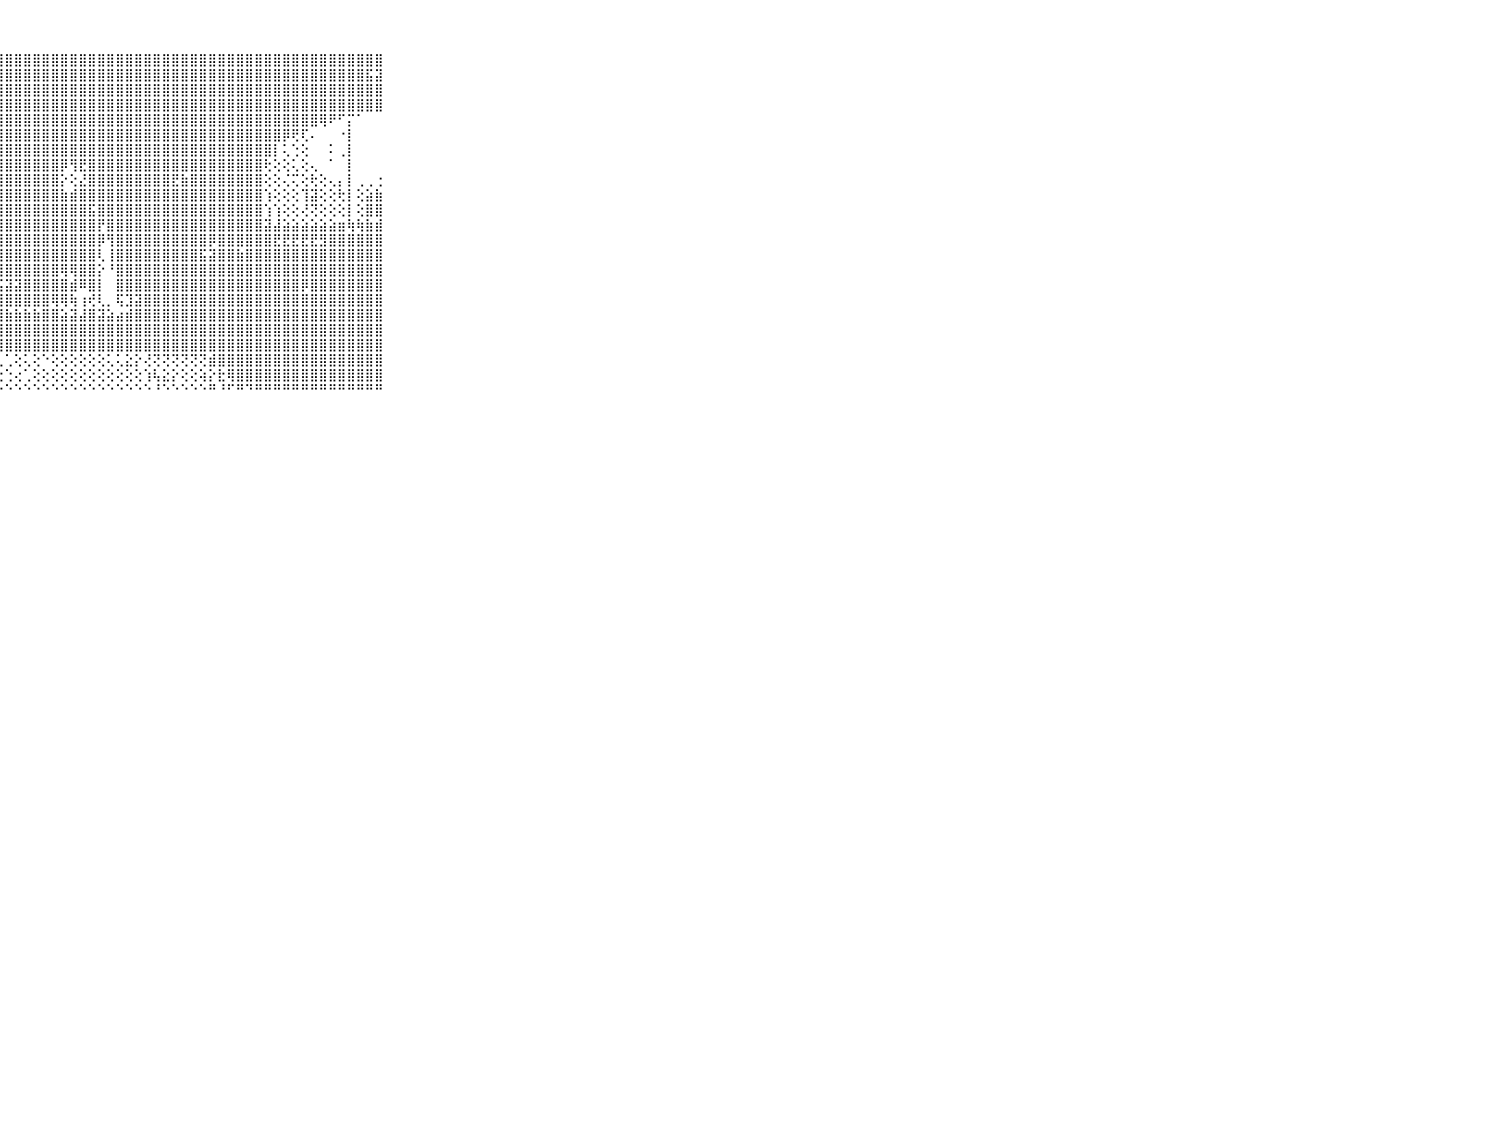

⠀⠀⠀⠀⠀⠀⠀⠀⠀⠀⠀⣿⣿⣿⣿⣿⣿⣿⣿⣿⣿⣿⣿⣿⣿⣿⣿⣿⣿⣿⣿⣿⣿⣿⣿⣿⣿⣿⣿⣿⣿⣿⣿⣿⣿⣿⣿⣿⣿⣿⣿⣿⣿⣿⣿⣿⣿⣿⣿⣿⣿⣿⣿⣿⣿⣿⣿⣿⣿⠀⠀⠀⠀⠀⠀⠀⠀⠀⠀⠀⠀
⠀⠀⠀⠀⠀⠀⠀⠀⠀⠀⠀⣿⣿⣿⣿⣿⣿⣿⣿⣿⣿⣿⣿⣿⣿⣿⣿⣿⣿⣿⣿⣿⣿⣿⣿⣿⣿⣿⣿⣿⣿⣿⣿⣿⣿⣿⣿⣿⣿⣿⣿⣿⣿⣿⣿⣿⣿⣿⣿⣿⣿⣿⣿⣿⣿⣿⣿⣯⣽⠀⠀⠀⠀⠀⠀⠀⠀⠀⠀⠀⠀
⠀⠀⠀⠀⠀⠀⠀⠀⠀⠀⠀⣿⣿⣿⣿⣿⣿⣿⣿⣿⣿⣿⣿⣿⣿⣿⣿⣿⣿⣿⣿⣿⣿⣿⣿⣿⣿⣿⣿⣿⣿⣿⣿⣿⣿⣿⣿⣿⣿⣿⣿⣿⣿⣿⣿⣿⣿⣿⣿⣿⣿⣿⣿⣿⣿⣿⣿⣿⣿⠀⠀⠀⠀⠀⠀⠀⠀⠀⠀⠀⠀
⠀⠀⠀⠀⠀⠀⠀⠀⠀⠀⠀⣿⣿⣿⣿⣿⣿⣿⣿⣿⣿⣿⣿⣿⣿⣿⣿⣿⣿⣿⣿⣿⣿⣿⣿⣿⣿⣿⣿⣿⣿⣿⣿⣿⣿⣿⣿⣿⣿⣿⣿⣿⣿⣿⣿⣿⣿⣿⣿⣿⣿⣿⣿⣿⣿⣿⣿⣿⣿⠀⠀⠀⠀⠀⠀⠀⠀⠀⠀⠀⠀
⠀⠀⠀⠀⠀⠀⠀⠀⠀⠀⠀⣿⣿⣿⣿⣿⣿⣿⣿⣿⣿⣿⣿⣿⣿⣿⣿⣿⣿⣿⣿⣿⣿⣿⣿⣿⣿⣿⣿⣿⣿⣿⣿⣿⣿⣿⣿⣿⣿⣿⣿⣿⣿⣿⣿⣿⣿⣿⣿⣿⣿⣿⢿⠟⠋⡍⠁⠀⠀⠀⠀⠀⠀⠀⠀⠀⠀⠀⠀⠀⠀
⠀⠀⠀⠀⠀⠀⠀⠀⠀⠀⠀⣿⣿⣿⣿⣿⣿⣿⣿⣿⣿⣿⣿⣿⣿⣿⣿⣿⣿⣿⣿⣿⣿⣿⣿⣿⣿⣿⣿⣿⣿⣿⣿⣿⣿⣿⣿⣿⣿⣿⣿⣿⣿⣿⣿⣿⣿⣿⡿⢟⢏⠄⠀⠀⠐⡇⠀⠀⠀⠀⠀⠀⠀⠀⠀⠀⠀⠀⠀⠀⠀
⠀⠀⠀⠀⠀⠀⠀⠀⠀⠀⠀⣿⣿⣿⣿⡻⢿⢿⣿⣿⣿⣿⣿⣿⣿⣿⣿⣿⣿⣿⣿⣿⣿⣿⣿⣿⣿⣿⣿⣿⣿⣿⣿⣿⣿⣿⣿⣿⣿⣿⣿⣿⣿⣿⣿⣿⣿⡇⢅⢑⢕⠀⠀⠅⢀⡇⠀⠀⠀⠀⠀⠀⠀⠀⠀⠀⠀⠀⠀⠀⠀
⠀⠀⠀⠀⠀⠀⠀⠀⠀⠀⠀⣿⣿⢏⣕⣵⡳⢷⢞⣿⣿⣿⣿⣿⣿⣿⣿⣿⣿⣿⣿⣿⣿⣿⡿⢻⣟⣿⣿⣿⣿⣿⣿⣿⣿⣿⣿⣿⣿⣿⣿⣿⣿⣿⣿⣿⢗⢕⢕⢅⢕⢄⠀⠁⠀⡇⠀⠀⠀⠀⠀⠀⠀⠀⠀⠀⠀⠀⠀⠀⠀
⠀⠀⠀⠀⠀⠀⠀⠀⠀⠀⠀⣿⣿⣿⣷⣷⣿⣾⣾⣾⣕⣿⣿⣿⣿⣿⣿⣿⣿⣿⣿⣿⣿⣿⡕⢕⣜⣿⣿⣿⣿⣿⣿⣿⣿⣿⣟⣷⣿⣿⣿⣿⣿⣿⣿⣿⢕⢕⢌⢍⢕⢗⢕⢄⡄⡇⢀⢀⢐⠀⠀⠀⠀⠀⠀⠀⠀⠀⠀⠀⠀
⠀⠀⠀⠀⠀⠀⠀⠀⠀⠀⠀⣿⣿⣿⣿⣿⣿⣿⣿⣿⣿⣿⣿⣿⣿⣿⣿⣿⣿⣿⣿⣿⣿⣿⣷⣾⣿⣿⣿⣿⣿⣿⣿⣿⣿⣿⣿⣿⣿⣿⣿⣿⣿⣿⣿⣿⢱⢕⢕⢕⢹⣽⢕⢕⢗⡇⢕⣵⣷⠀⠀⠀⠀⠀⠀⠀⠀⠀⠀⠀⠀
⠀⠀⠀⠀⠀⠀⠀⠀⠀⠀⠀⣿⣿⣿⣿⣿⣿⣿⣿⣿⣿⣿⣿⣿⣿⣿⣿⣿⣿⣿⣿⣿⣿⣿⣿⣿⣿⣯⣿⣿⣿⣿⣿⣿⣿⣿⣿⣿⣿⣿⣿⣿⣿⣿⣿⣿⢱⢱⢕⢕⢜⢝⢕⢕⢕⡇⢕⣿⣿⠀⠀⠀⠀⠀⠀⠀⠀⠀⠀⠀⠀
⠀⠀⠀⠀⠀⠀⠀⠀⠀⠀⠀⣿⣿⣿⣿⣿⣿⣿⣿⣿⣿⣿⣿⣿⣿⣿⣿⣿⣿⣿⣿⣿⣿⣿⣿⣿⣿⣿⡟⣿⣿⣿⣿⣿⣿⣿⣿⣿⣿⣿⣿⣿⣿⣿⣿⣿⣽⣼⣵⣵⣵⣵⣵⣵⣶⢷⢷⣷⣾⠀⠀⠀⠀⠀⠀⠀⠀⠀⠀⠀⠀
⠀⠀⠀⠀⠀⠀⠀⠀⠀⠀⠀⣿⣿⣿⣿⣿⣿⣿⣿⣿⣿⣿⣿⣿⣿⣿⣿⣿⣿⣿⣿⣿⣿⣿⣿⣿⣿⣿⡿⢻⣿⣿⣿⣿⣿⣿⣿⣿⣿⣿⡿⣿⣿⣿⣿⣿⣿⣟⣟⣟⣟⣟⣻⣿⣿⣿⣿⣿⣿⠀⠀⠀⠀⠀⠀⠀⠀⠀⠀⠀⠀
⠀⠀⠀⠀⠀⠀⠀⠀⠀⠀⠀⣿⣿⣿⣿⣿⣿⣿⣿⣿⣿⣿⣿⣿⣿⣿⣿⣿⣿⣿⣿⣿⣿⣿⣿⣿⣿⣿⢇⢸⣿⣿⣿⣿⣿⣿⣿⣿⣿⣯⣽⣿⣿⣷⣿⣿⣿⣿⣿⣿⣿⣿⣿⣿⣿⣿⣿⣿⣿⠀⠀⠀⠀⠀⠀⠀⠀⠀⠀⠀⠀
⠀⠀⠀⠀⠀⠀⠀⠀⠀⠀⠀⣿⣿⣿⣿⣿⣿⣿⣿⣿⣿⣿⣿⡿⡟⣿⣿⣿⣿⣿⣿⣿⣿⣿⢿⢿⣿⣿⡕⠘⣿⣿⣿⣿⣿⣿⣿⣿⣿⣿⣿⣿⣿⣿⣿⣿⣿⣿⣿⣿⣿⣿⣿⣿⣿⣿⣿⣿⣿⠀⠀⠀⠀⠀⠀⠀⠀⠀⠀⠀⠀
⠀⠀⠀⠀⠀⠀⠀⠀⠀⠀⠀⣿⣿⣿⣿⣿⣿⣿⣿⣿⣿⡿⢿⣷⣗⣟⣻⣯⣽⣽⣿⣿⣿⣿⣿⣾⠿⣿⡇⠀⣿⣿⣿⣿⣿⣿⣿⣿⣿⣿⣿⣿⣿⣿⣿⣿⣿⣿⣿⣿⡿⣿⣿⣿⣿⣿⣿⣿⣿⠀⠀⠀⠀⠀⠀⠀⠀⠀⠀⠀⠀
⠀⠀⠀⠀⠀⠀⠀⠀⠀⠀⠀⢿⢟⡟⢿⣯⣽⣿⣷⣷⣿⣿⣿⣿⣿⣿⣿⣿⣿⣿⣿⣿⣿⢿⢿⢷⢰⢞⢇⡀⢯⣹⣽⣿⣿⣿⣿⣿⣿⣿⣿⣿⣿⣿⣿⣿⣿⣿⣿⣿⣿⣿⣿⣿⣿⣿⣿⣿⣿⠀⠀⠀⠀⠀⠀⠀⠀⠀⠀⠀⠀
⠀⠀⠀⠀⠀⠀⠀⠀⠀⠀⠀⣼⣽⣿⣿⣿⣿⣿⣿⣿⣿⣿⣿⣿⣿⣿⣯⣿⣷⣷⣷⣷⣿⣿⣵⣽⣼⣿⣽⣵⣴⣾⣿⣿⣿⣿⣿⣿⣿⣿⣿⣿⣿⣿⣿⣿⣿⣿⣿⣿⣿⣿⣿⣿⣿⣿⣿⣿⣿⠀⠀⠀⠀⠀⠀⠀⠀⠀⠀⠀⠀
⠀⠀⠀⠀⠀⠀⠀⠀⠀⠀⠀⣿⣿⣿⣿⣿⣿⣿⣿⣿⣿⣿⣿⣿⣿⣿⣿⣿⣿⣿⣿⣿⣿⣿⣿⣿⣿⣿⣿⣿⣿⣿⣿⣿⣿⣿⣿⣿⣿⣿⣿⣿⣿⣿⣿⣿⣿⣿⣿⣿⣿⣿⣿⣿⣿⣿⣿⣿⣿⠀⠀⠀⠀⠀⠀⠀⠀⠀⠀⠀⠀
⠀⠀⠀⠀⠀⠀⠀⠀⠀⠀⠀⢹⢿⢿⢿⢿⣿⣿⣿⣿⢿⣿⣿⣿⣿⣿⣿⣿⣿⣿⣿⣿⣿⣿⣿⣿⣿⣿⣿⣿⣿⣿⣿⣿⣿⣿⣿⣿⣿⣿⣿⣿⣿⣿⣿⣿⣿⣿⣿⣿⣿⣿⣿⣿⣿⣿⣿⣿⣿⠀⠀⠀⠀⠀⠀⠀⠀⠀⠀⠀⠀
⠀⠀⠀⠀⠀⠀⠀⠀⠀⠀⠀⠀⢑⢕⠕⢑⢕⢕⢕⢕⢕⢕⢕⢕⢕⢕⢕⢅⢁⢕⢅⢕⠑⢕⢕⢕⢕⢕⢕⢅⢅⣕⡕⢜⢝⢝⢝⢝⢝⢝⣾⣿⣿⣿⣿⣿⣿⣿⣿⣿⣿⣿⣿⣿⣿⣿⣿⣿⣿⠀⠀⠀⠀⠀⠀⠀⠀⠀⠀⠀⠀
⠀⠀⠀⠀⠀⠀⠀⠀⠀⠀⠀⠀⠀⠀⠀⠅⠕⠕⠁⢅⢑⢕⢕⢕⠕⠕⠕⢐⢑⢔⢁⢕⢕⢕⢕⢕⢕⢕⢕⢕⢕⢕⢕⢱⢧⣕⡕⢕⢕⢵⡕⣗⢿⣿⣿⣿⣿⣿⣿⣿⣿⣿⣿⣿⣿⣿⣿⣿⣿⠀⠀⠀⠀⠀⠀⠀⠀⠀⠀⠀⠀
⠀⠀⠀⠀⠀⠀⠀⠀⠀⠀⠀⠀⠀⠀⠀⠀⠀⠀⠀⠀⠁⠑⠁⠑⠁⠀⠀⠑⠑⠑⠑⠑⠑⠑⠑⠑⠑⠑⠑⠑⠑⠑⠑⠑⠘⠑⠑⠑⠑⠑⠛⠘⠋⠛⠙⠛⠛⠛⠛⠛⠛⠛⠛⠛⠛⠛⠛⠛⠛⠀⠀⠀⠀⠀⠀⠀⠀⠀⠀⠀⠀